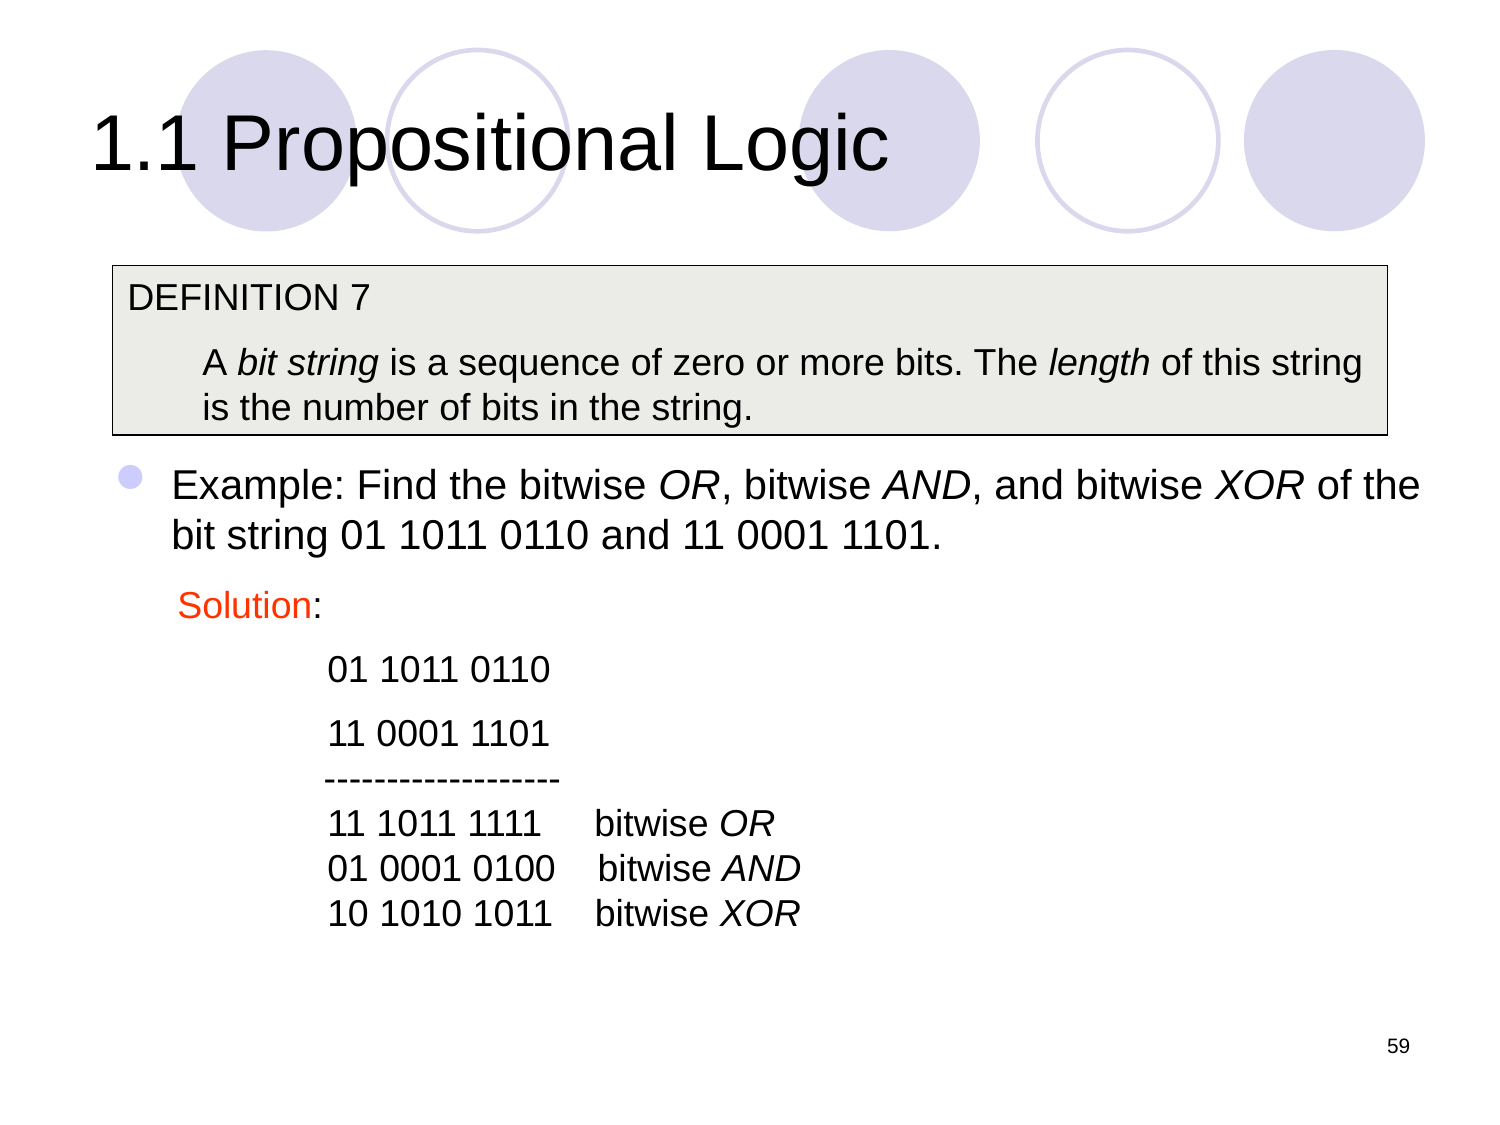

# 1.1 Propositional Logic
DEFINITION 7

A bit string is a sequence of zero or more bits. The length of this string is the number of bits in the string.
Example: Find the bitwise OR, bitwise AND, and bitwise XOR of the bit string 01 1011 0110 and 11 0001 1101.

Solution:
	01 1011 0110
	11 0001 1101
              -------------------
        	11 1011 1111     bitwise OR
	01 0001 0100    bitwise AND
	10 1010 1011    bitwise XOR

59